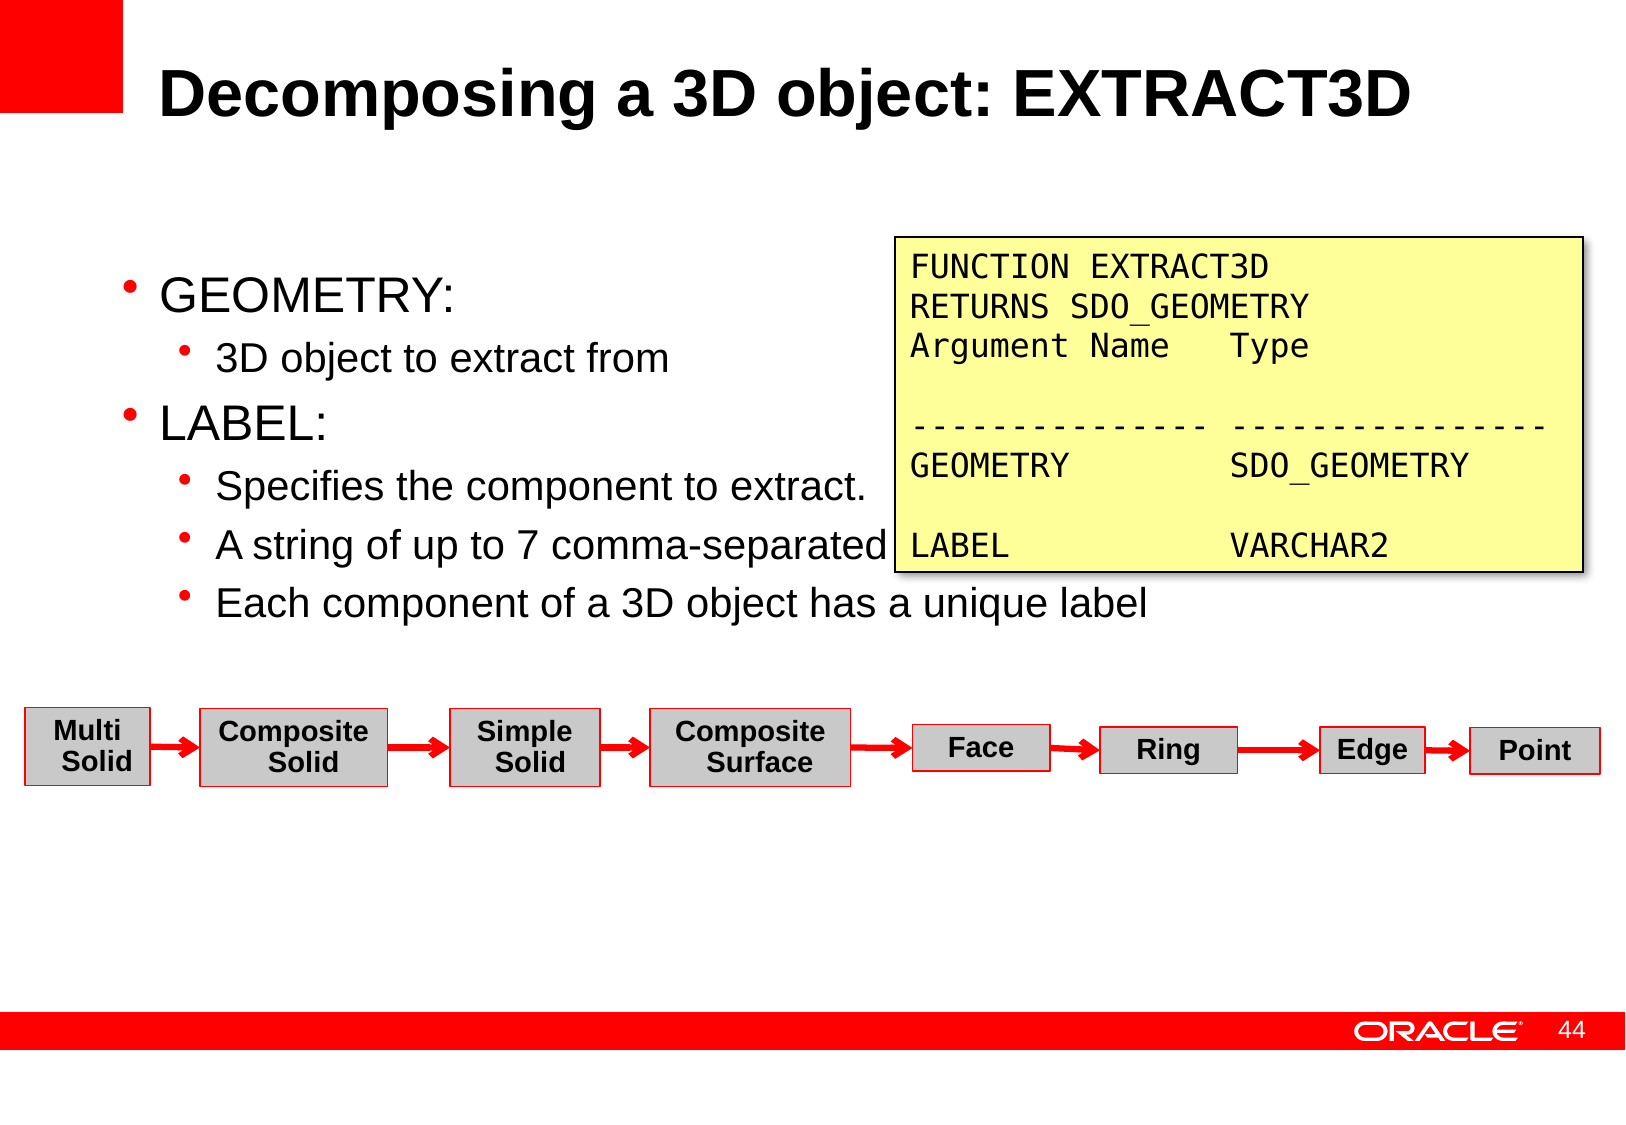

# Decomposing a 3D object: EXTRACT3D
FUNCTION EXTRACT3D
RETURNS SDO_GEOMETRY
Argument Name   Type
--------------- ----------------
GEOMETRY        SDO_GEOMETRY
LABEL           VARCHAR2
GEOMETRY:
3D object to extract from
LABEL:
Specifies the component to extract.
A string of up to 7 comma-separated numbers
Each component of a 3D object has a unique label

Multi Solid
Composite Solid
Simple Solid
Composite Surface
Face
Ring
Edge
Point